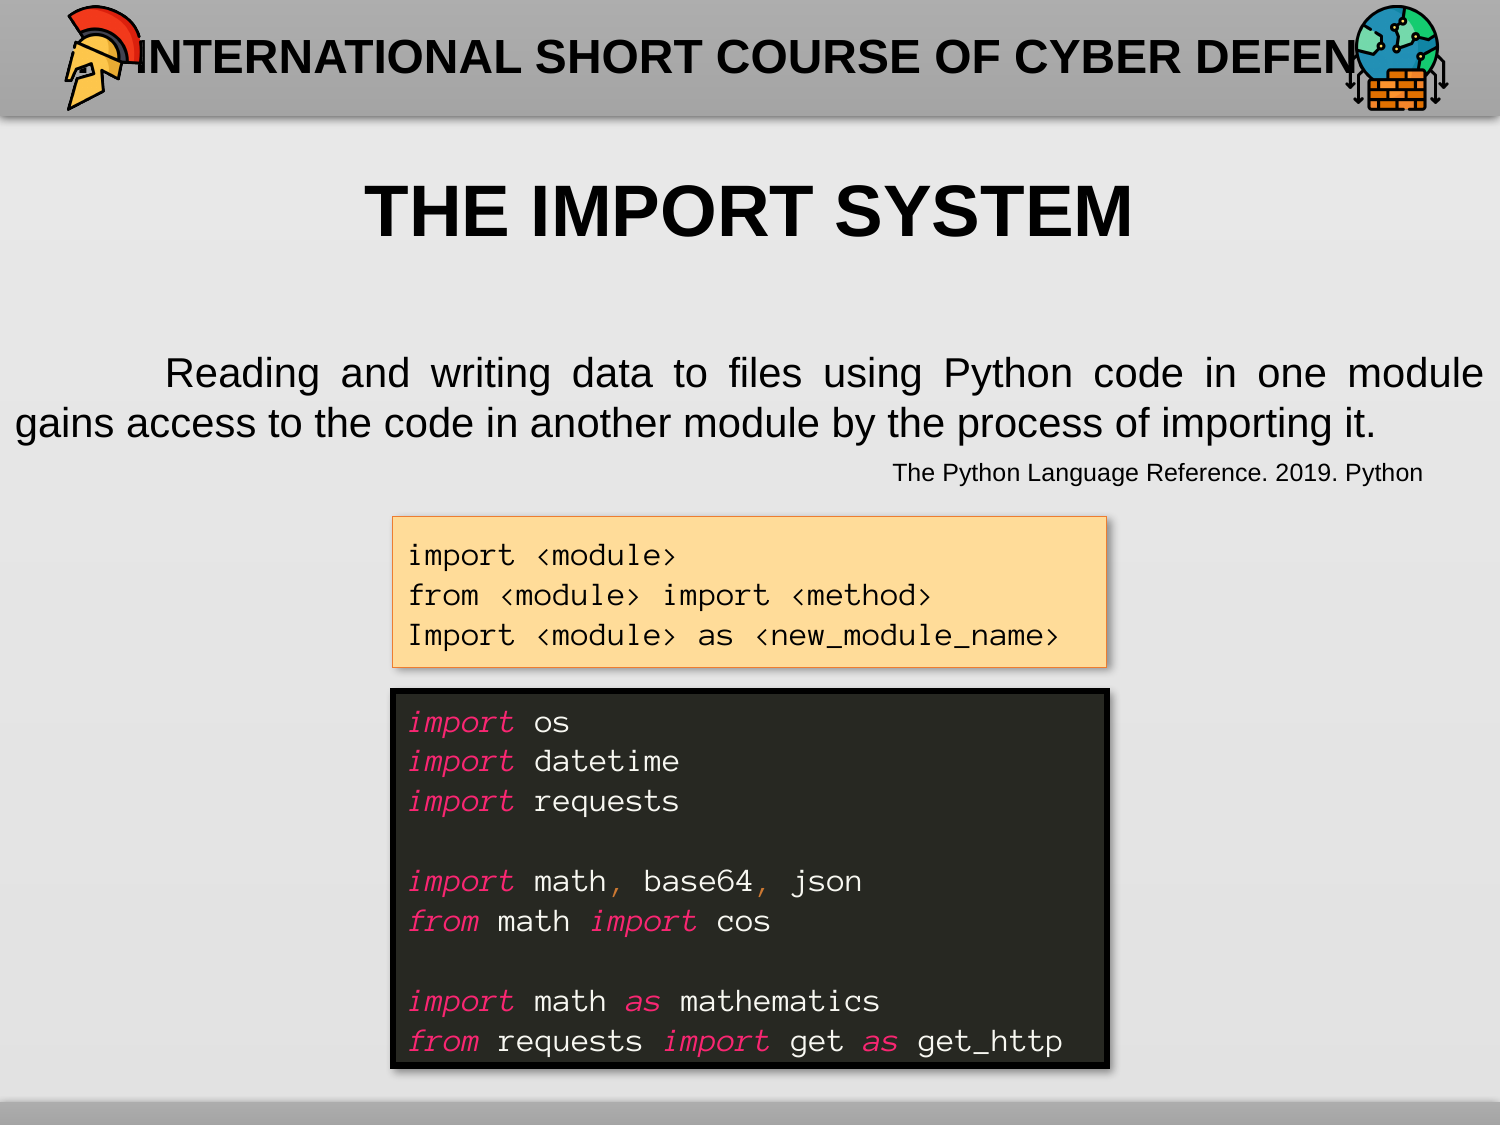

The import system
	Reading and writing data to files using Python code in one module gains access to the code in another module by the process of importing it.
The Python Language Reference. 2019. Python
import <module>
from <module> import <method>
Import <module> as <new_module_name>
import os
import datetime
import requests
import math, base64, json
from math import cos
import math as mathematics
from requests import get as get_http